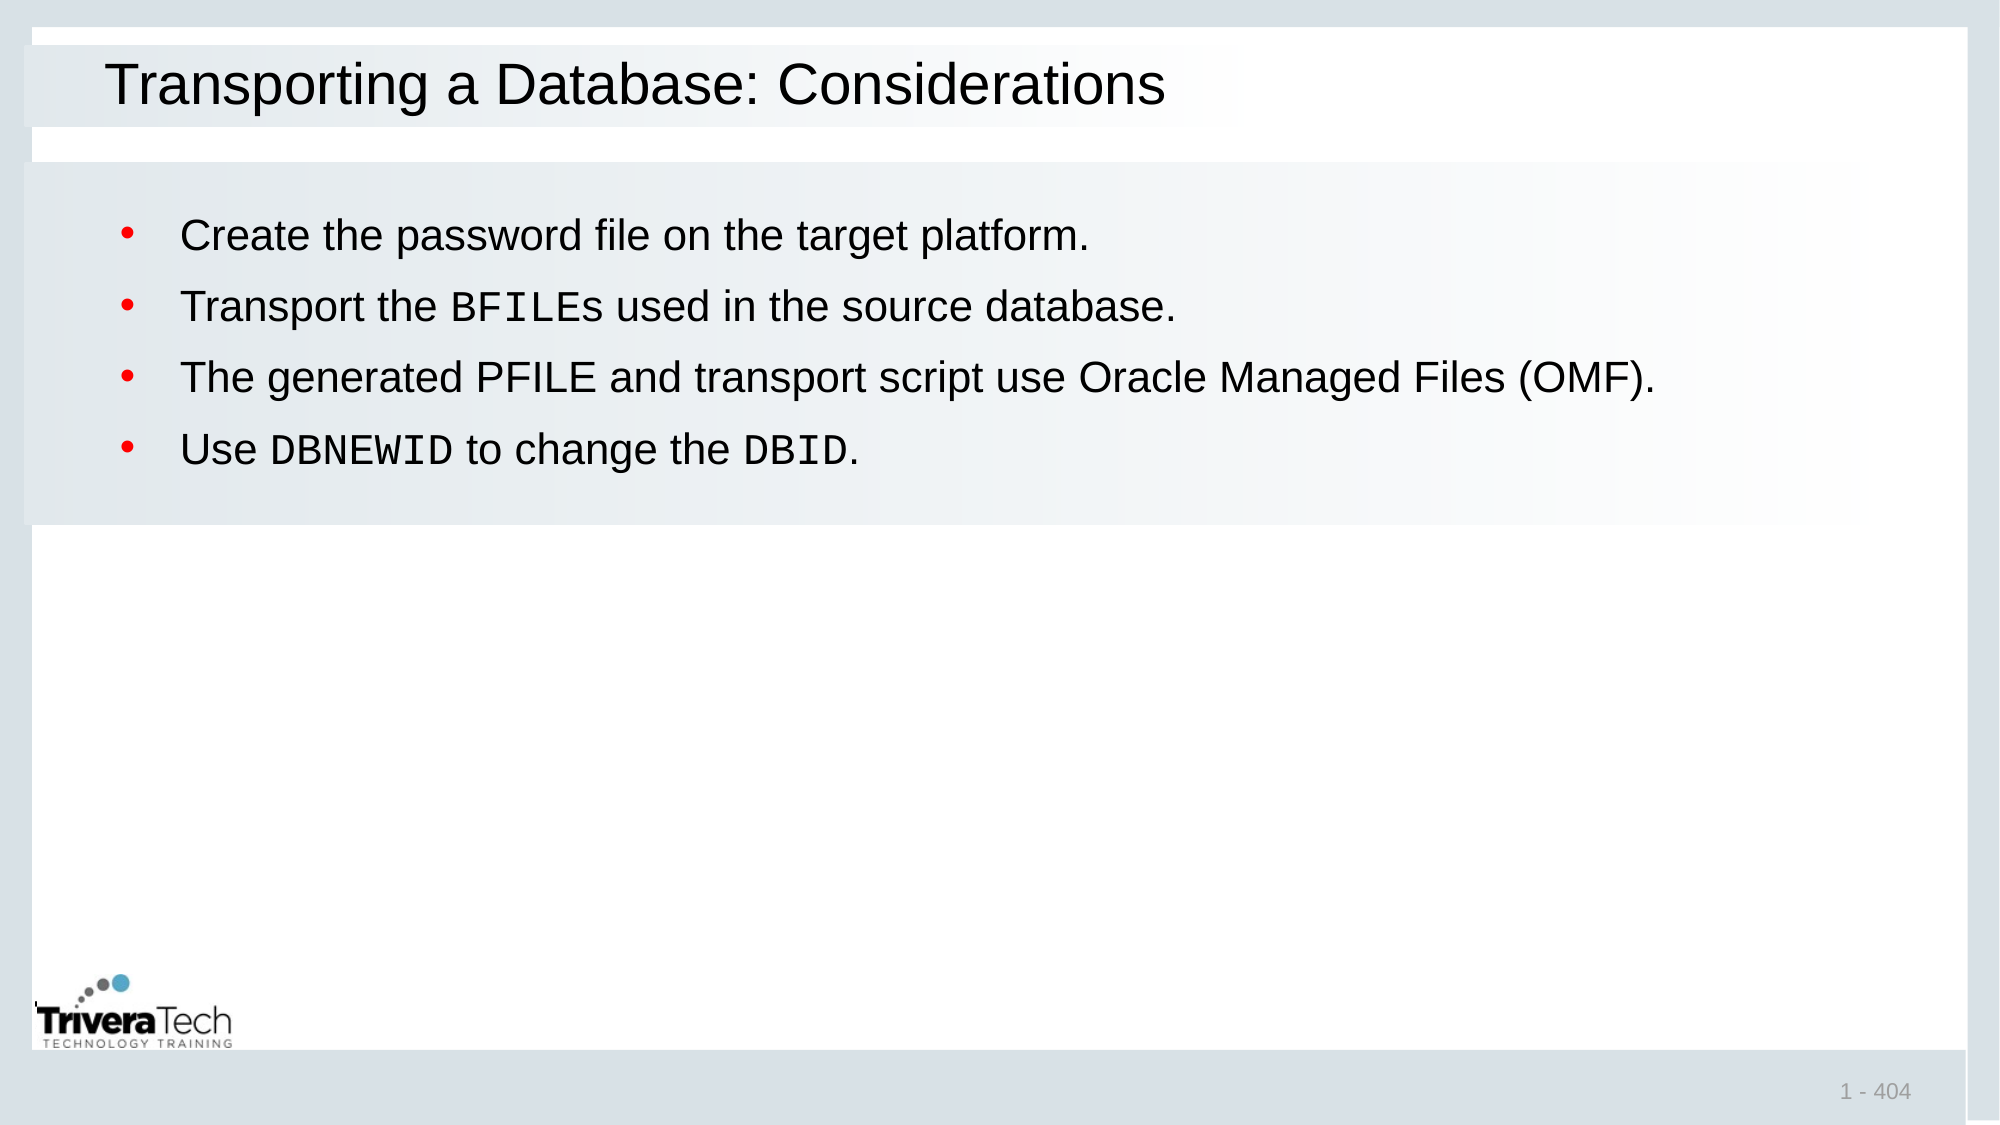

# Transporting a Database: Considerations

Create the password file on the target platform.
Transport the BFILEs used in the source database.
The generated PFILE and transport script use Oracle Managed Files (OMF).
Use DBNEWID to change the DBID.